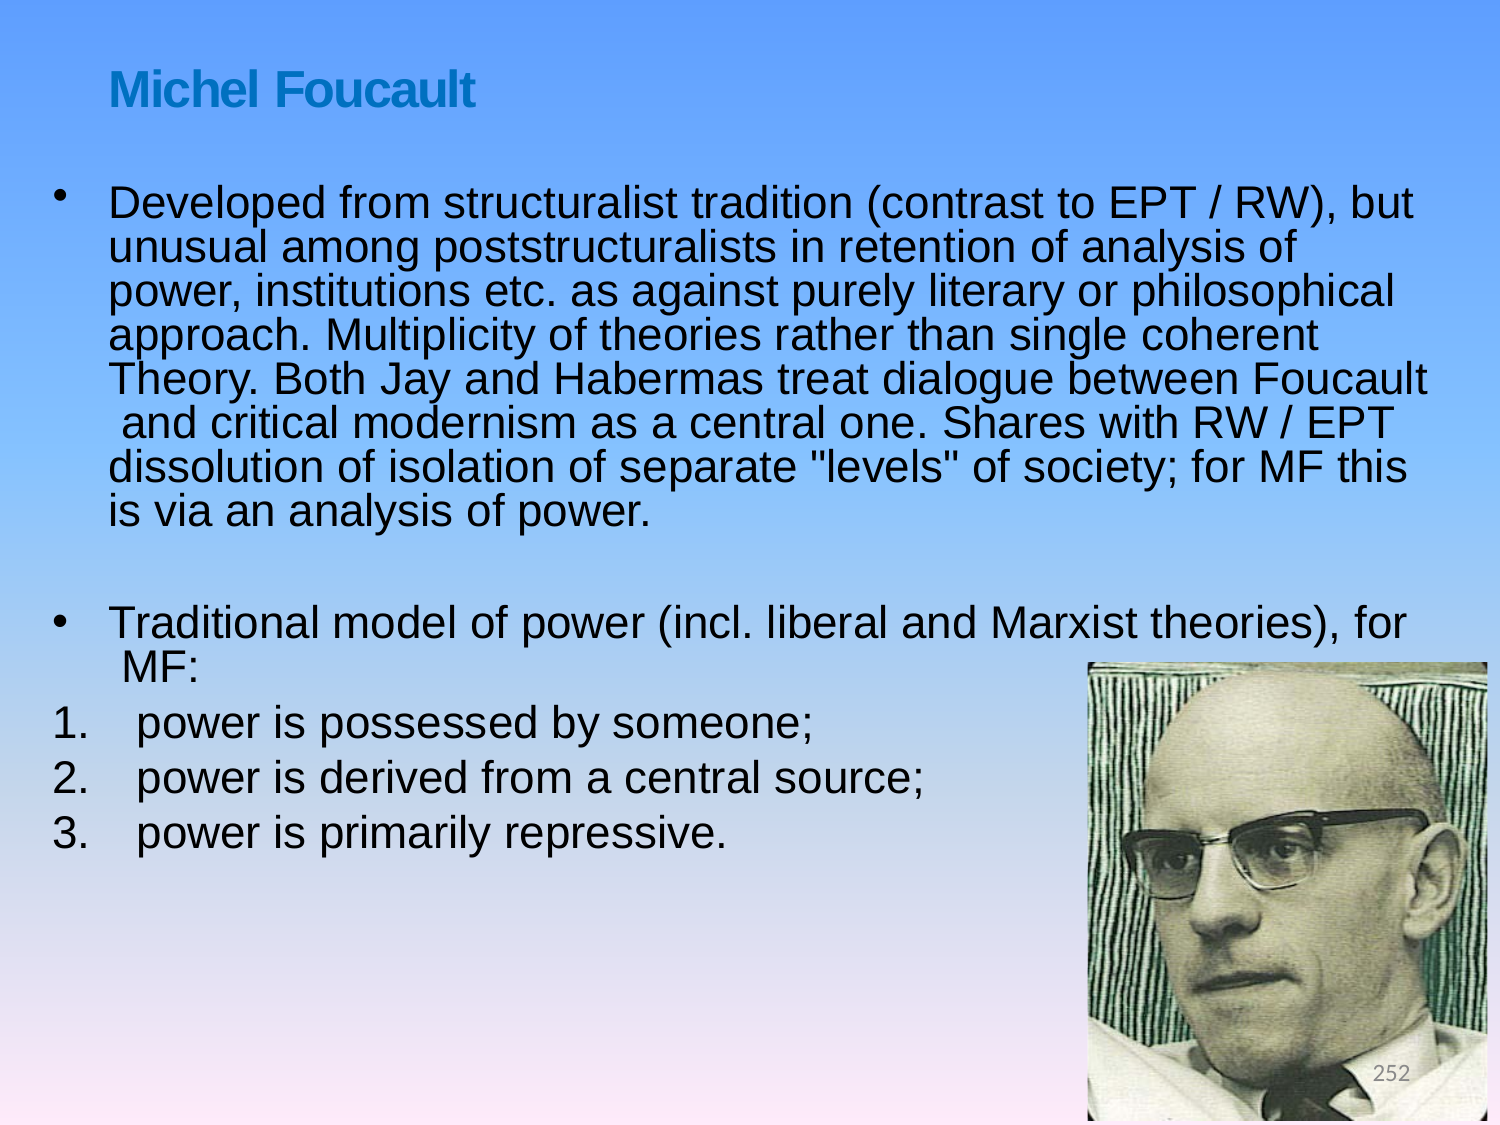

# Michel Foucault
Developed from structuralist tradition (contrast to EPT / RW), but  unusual among poststructuralists in retention of analysis of  power, institutions etc. as against purely literary or philosophical  approach. Multiplicity of theories rather than single coherent  Theory. Both Jay and Habermas treat dialogue between Foucault  and critical modernism as a central one. Shares with RW / EPT  dissolution of isolation of separate "levels" of society; for MF this  is via an analysis of power.

Traditional model of power (incl. liberal and Marxist theories), for  MF:
power is possessed by someone;
power is derived from a central source;
power is primarily repressive.

252